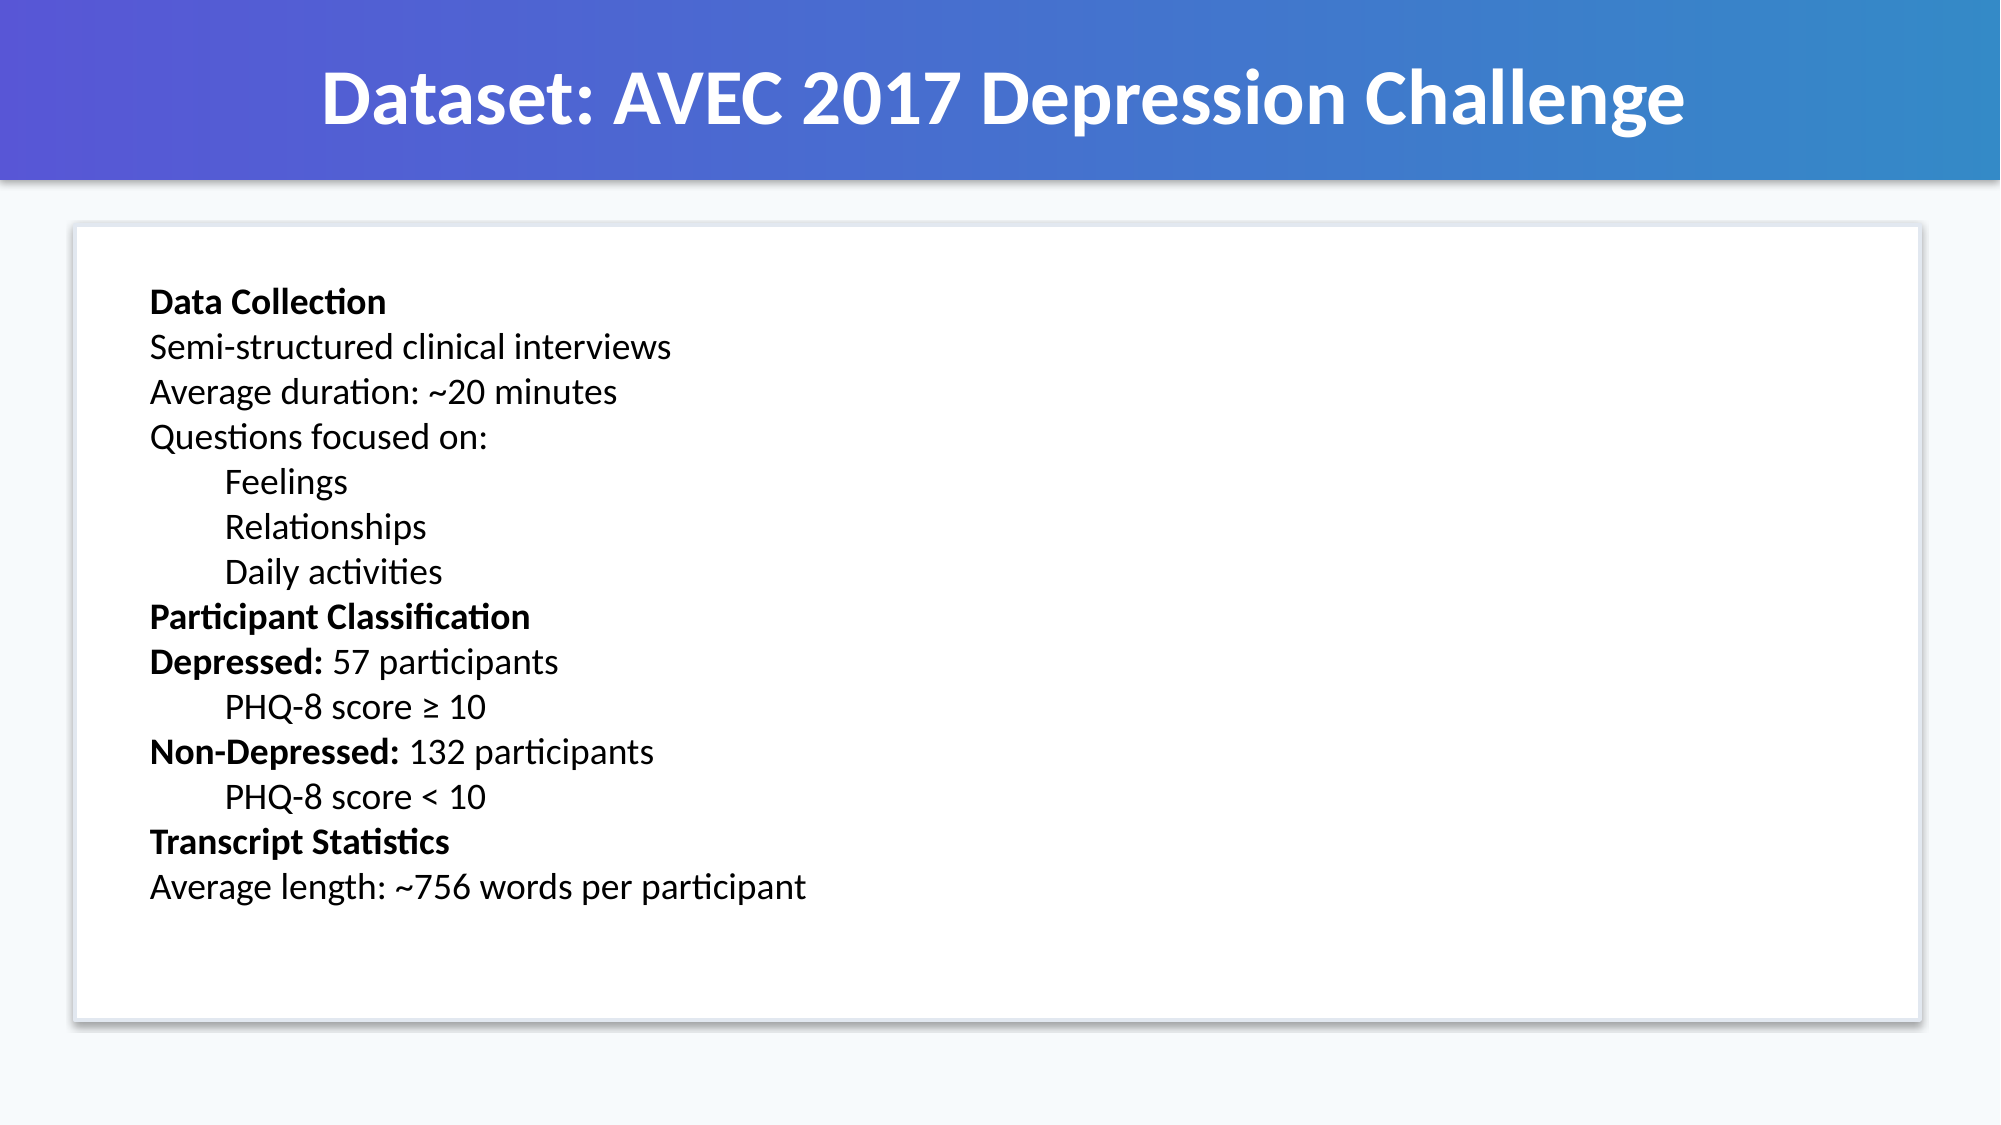

Dataset: AVEC 2017 Depression Challenge

Data Collection
Semi-structured clinical interviews
Average duration: ~20 minutes
Questions focused on:
Feelings
Relationships
Daily activities
Participant Classification
Depressed: 57 participants
PHQ-8 score ≥ 10
Non-Depressed: 132 participants
PHQ-8 score < 10
Transcript Statistics
Average length: ~756 words per participant